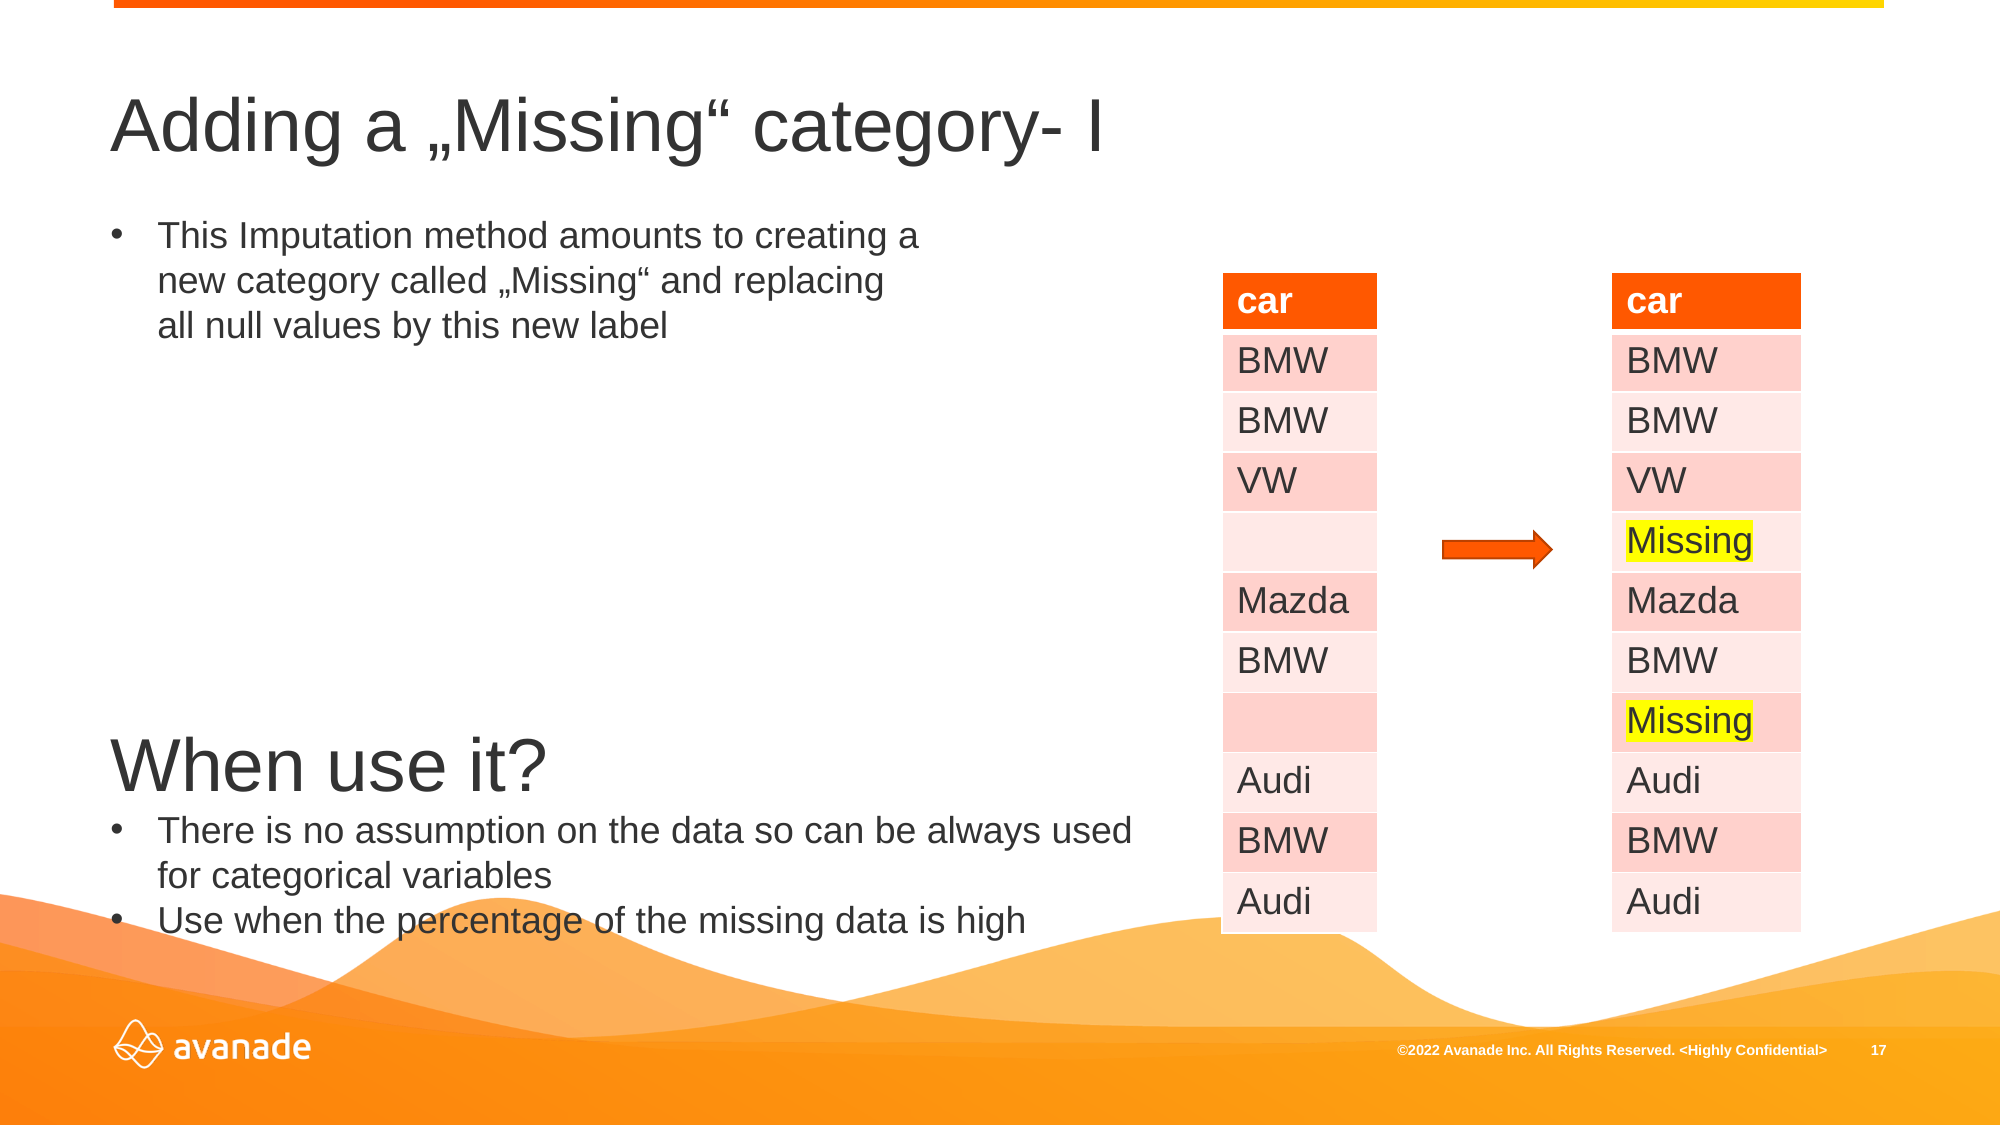

Adding a „Missing“ category- I

This Imputation method amounts to creating a
new category called „Missing“ and replacing
all null values by this new label
| car |
| --- |
| BMW |
| BMW |
| VW |
|  |
| Mazda |
| BMW |
|  |
| Audi |
| BMW |
| Audi |
| car |
| --- |
| BMW |
| BMW |
| VW |
| Missing |
| Mazda |
| BMW |
| Missing |
| Audi |
| BMW |
| Audi |

When use it?
There is no assumption on the data so can be always used
for categorical variables
Use when the percentage of the missing data is high